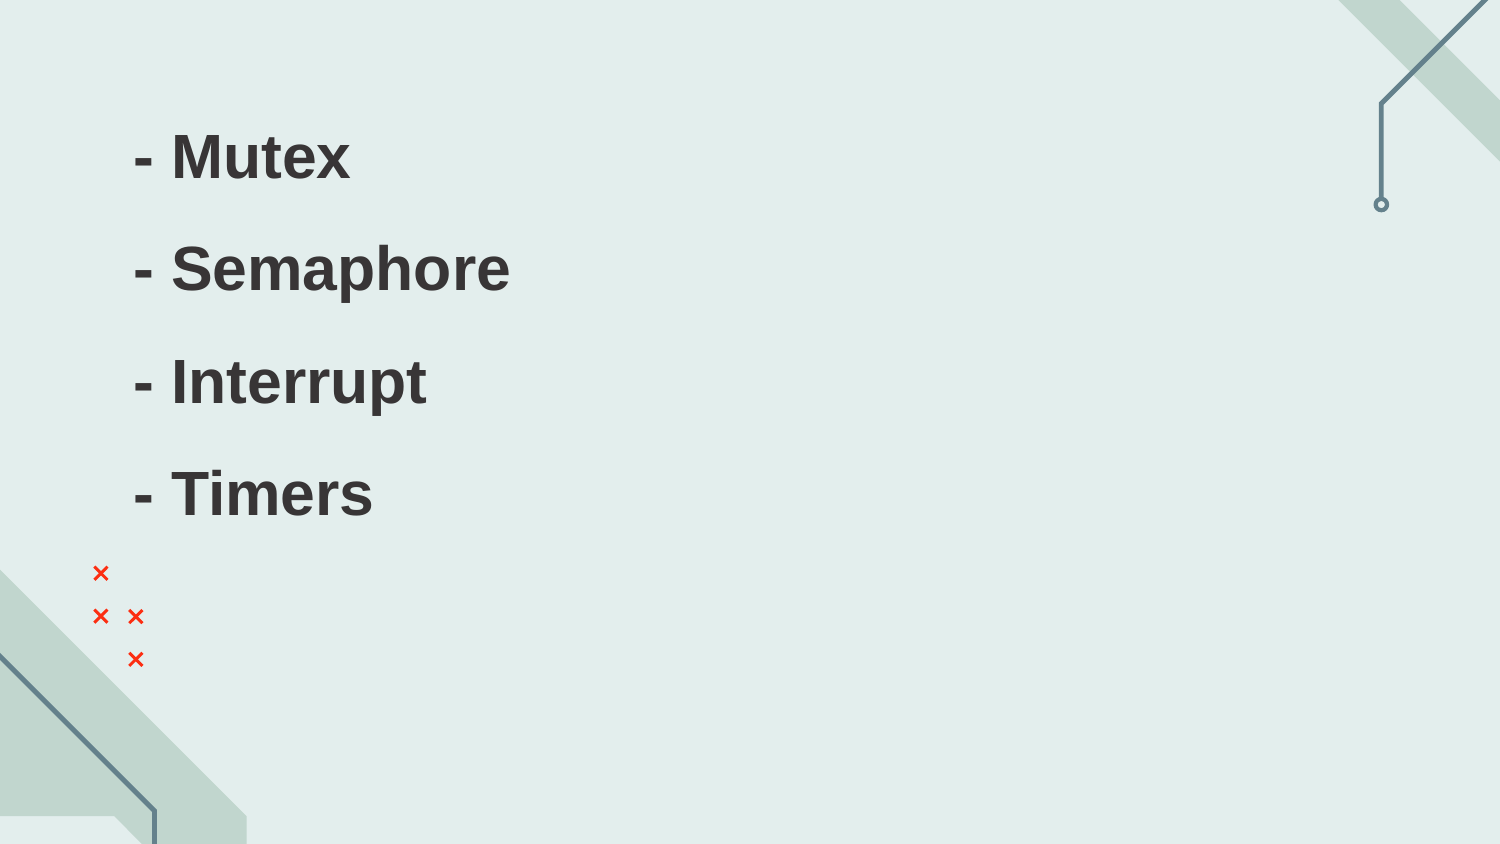

# - Mutex - Semaphore - Interrupt - Timers